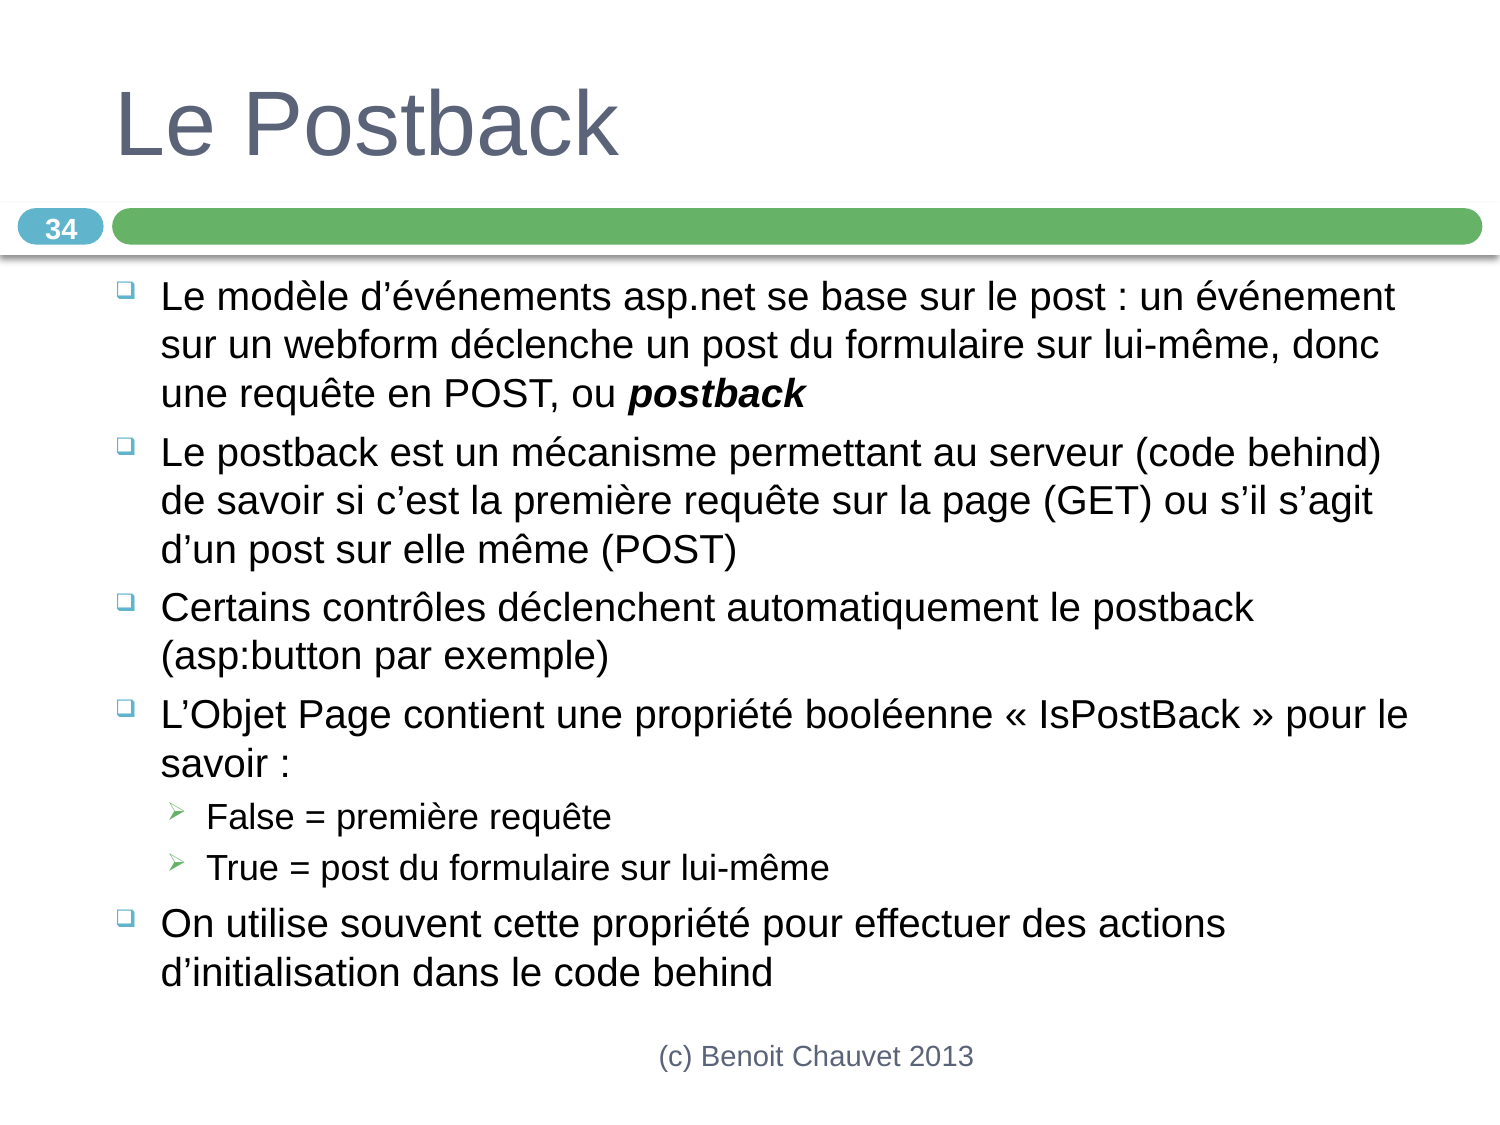

# Le Postback
34
Le modèle d’événements asp.net se base sur le post : un événement sur un webform déclenche un post du formulaire sur lui-même, donc une requête en POST, ou postback
Le postback est un mécanisme permettant au serveur (code behind) de savoir si c’est la première requête sur la page (GET) ou s’il s’agit d’un post sur elle même (POST)
Certains contrôles déclenchent automatiquement le postback (asp:button par exemple)
L’Objet Page contient une propriété booléenne « IsPostBack » pour le savoir :
False = première requête
True = post du formulaire sur lui-même
On utilise souvent cette propriété pour effectuer des actions d’initialisation dans le code behind
(c) Benoit Chauvet 2013